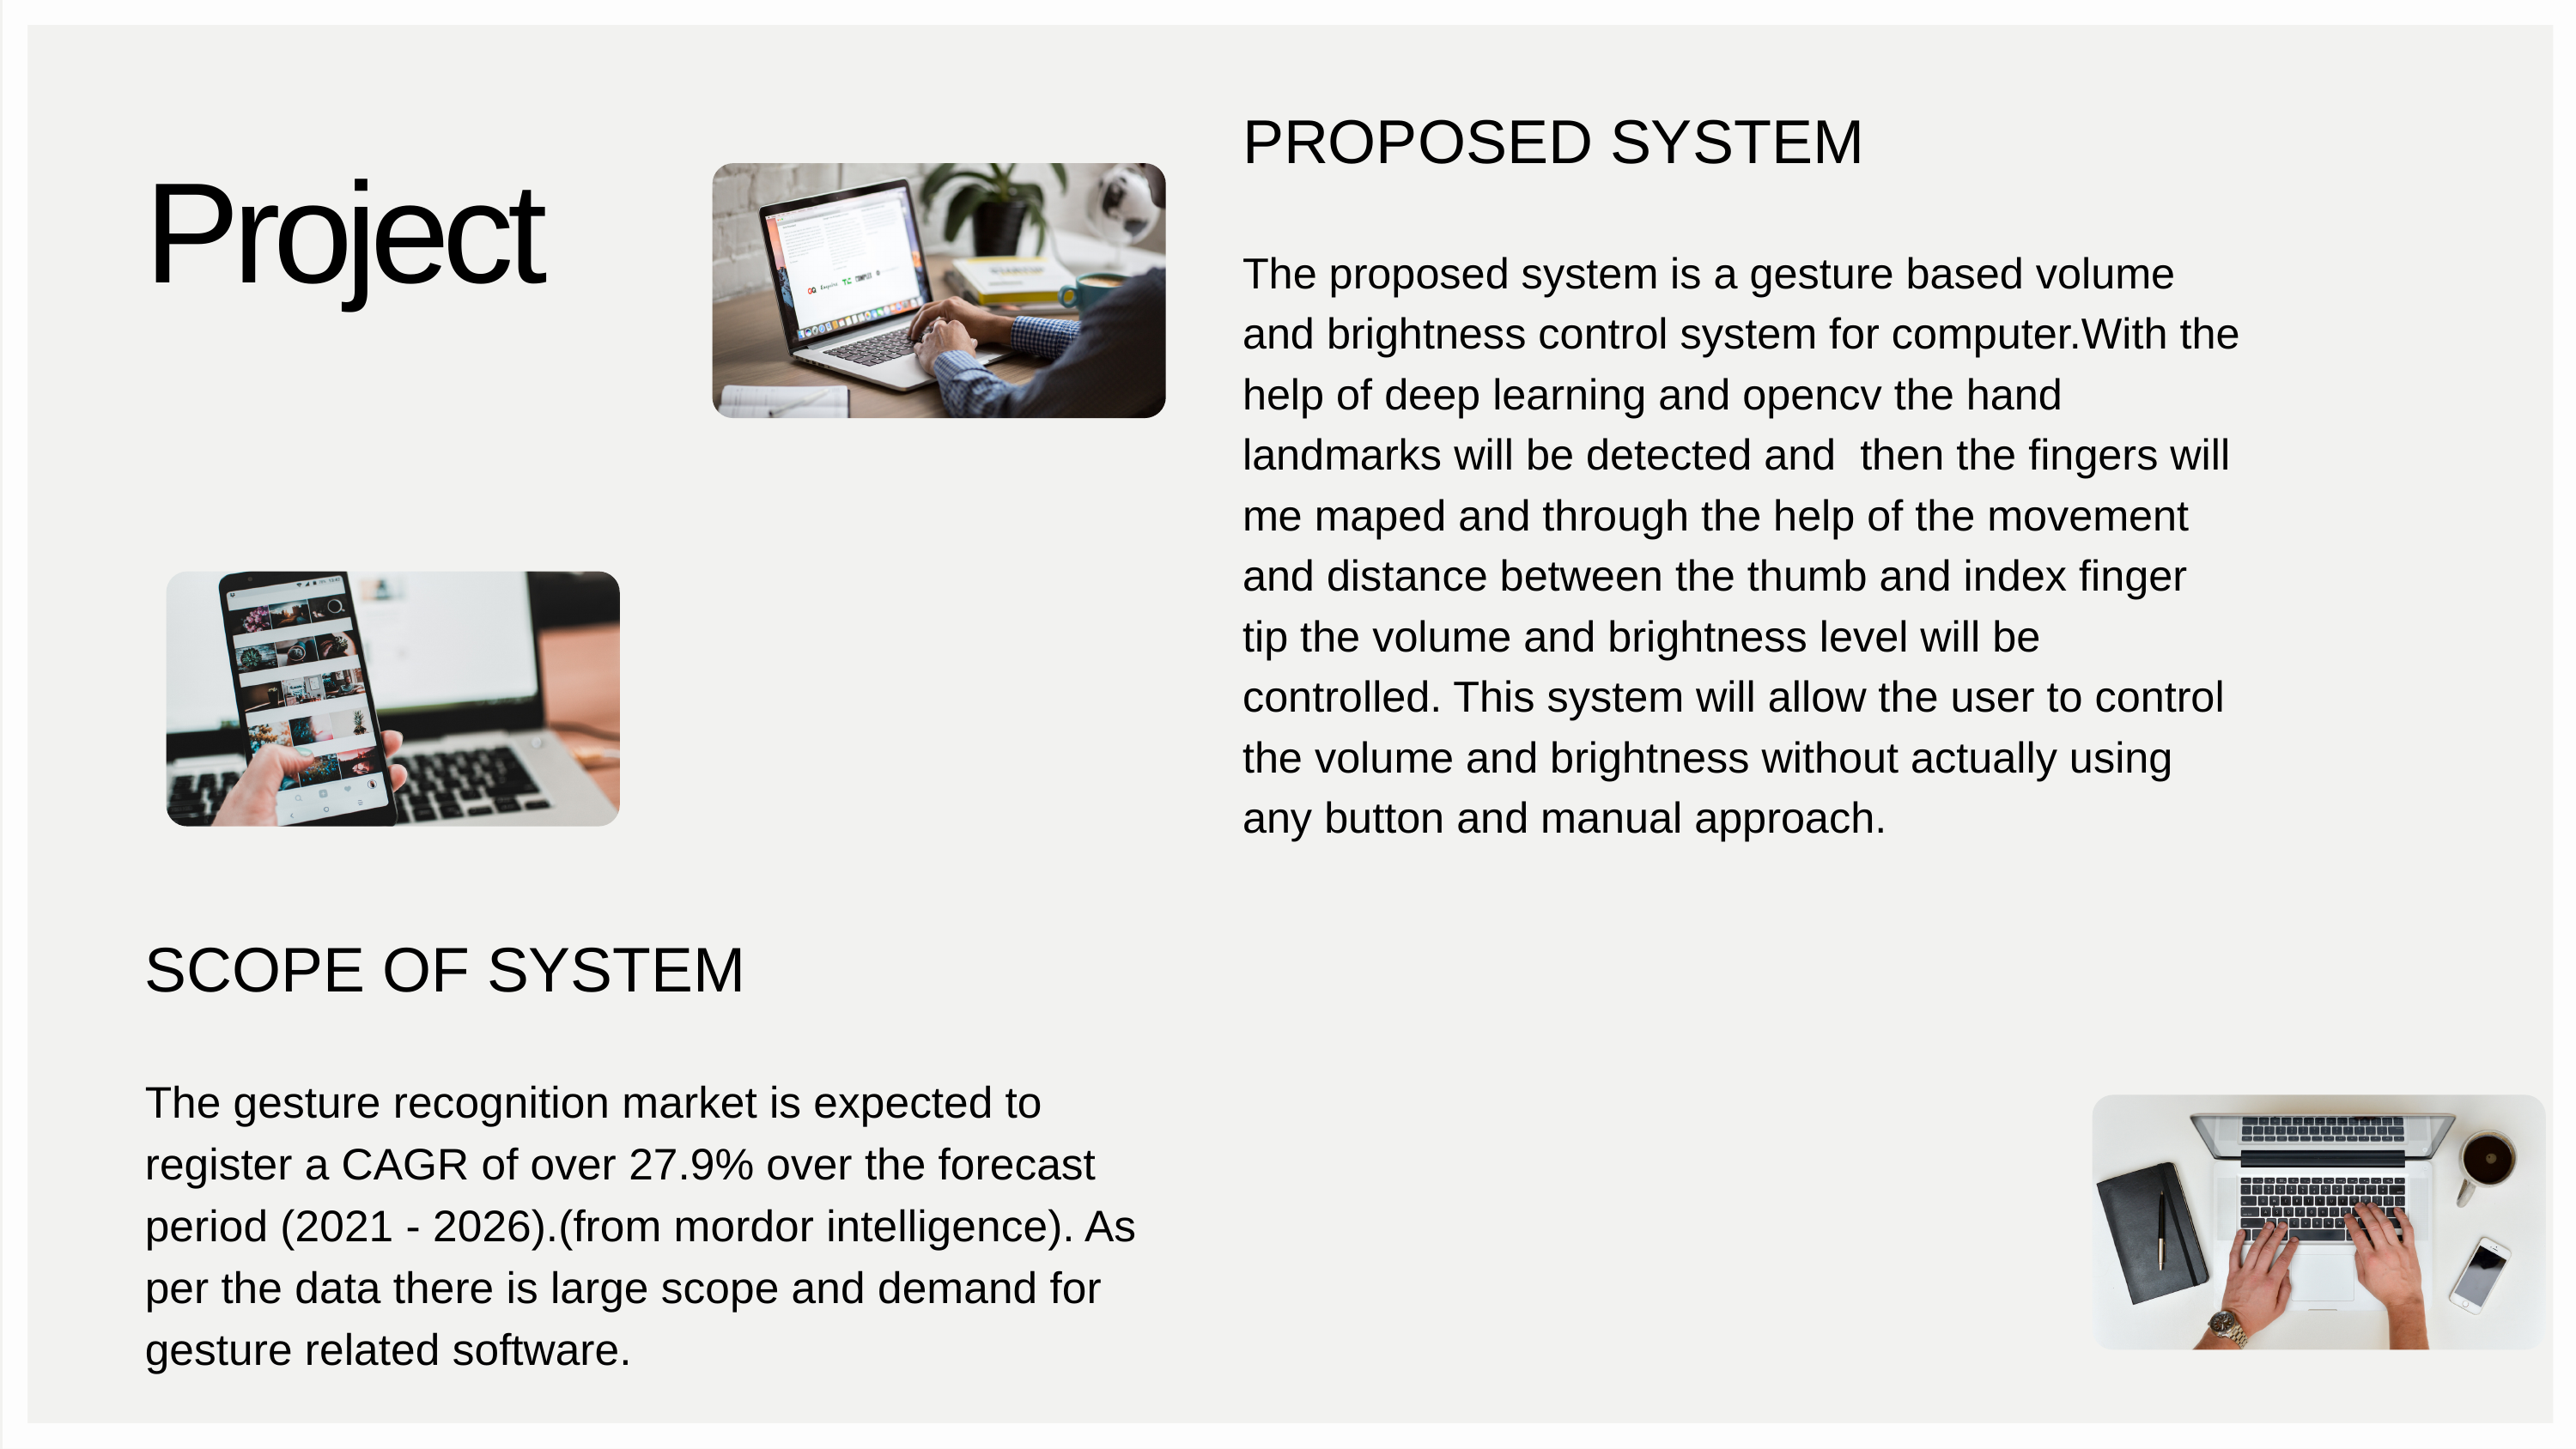

PROPOSED SYSTEM
The proposed system is a gesture based volume and brightness control system for computer.With the help of deep learning and opencv the hand landmarks will be detected and  then the fingers will me maped and through the help of the movement and distance between the thumb and index finger tip the volume and brightness level will be controlled. This system will allow the user to control the volume and brightness without actually using any button and manual approach.

Project

SCOPE OF SYSTEM
The gesture recognition market is expected to register a CAGR of over 27.9% over the forecast period (2021 - 2026).(from mordor intelligence). As per the data there is large scope and demand for gesture related software.